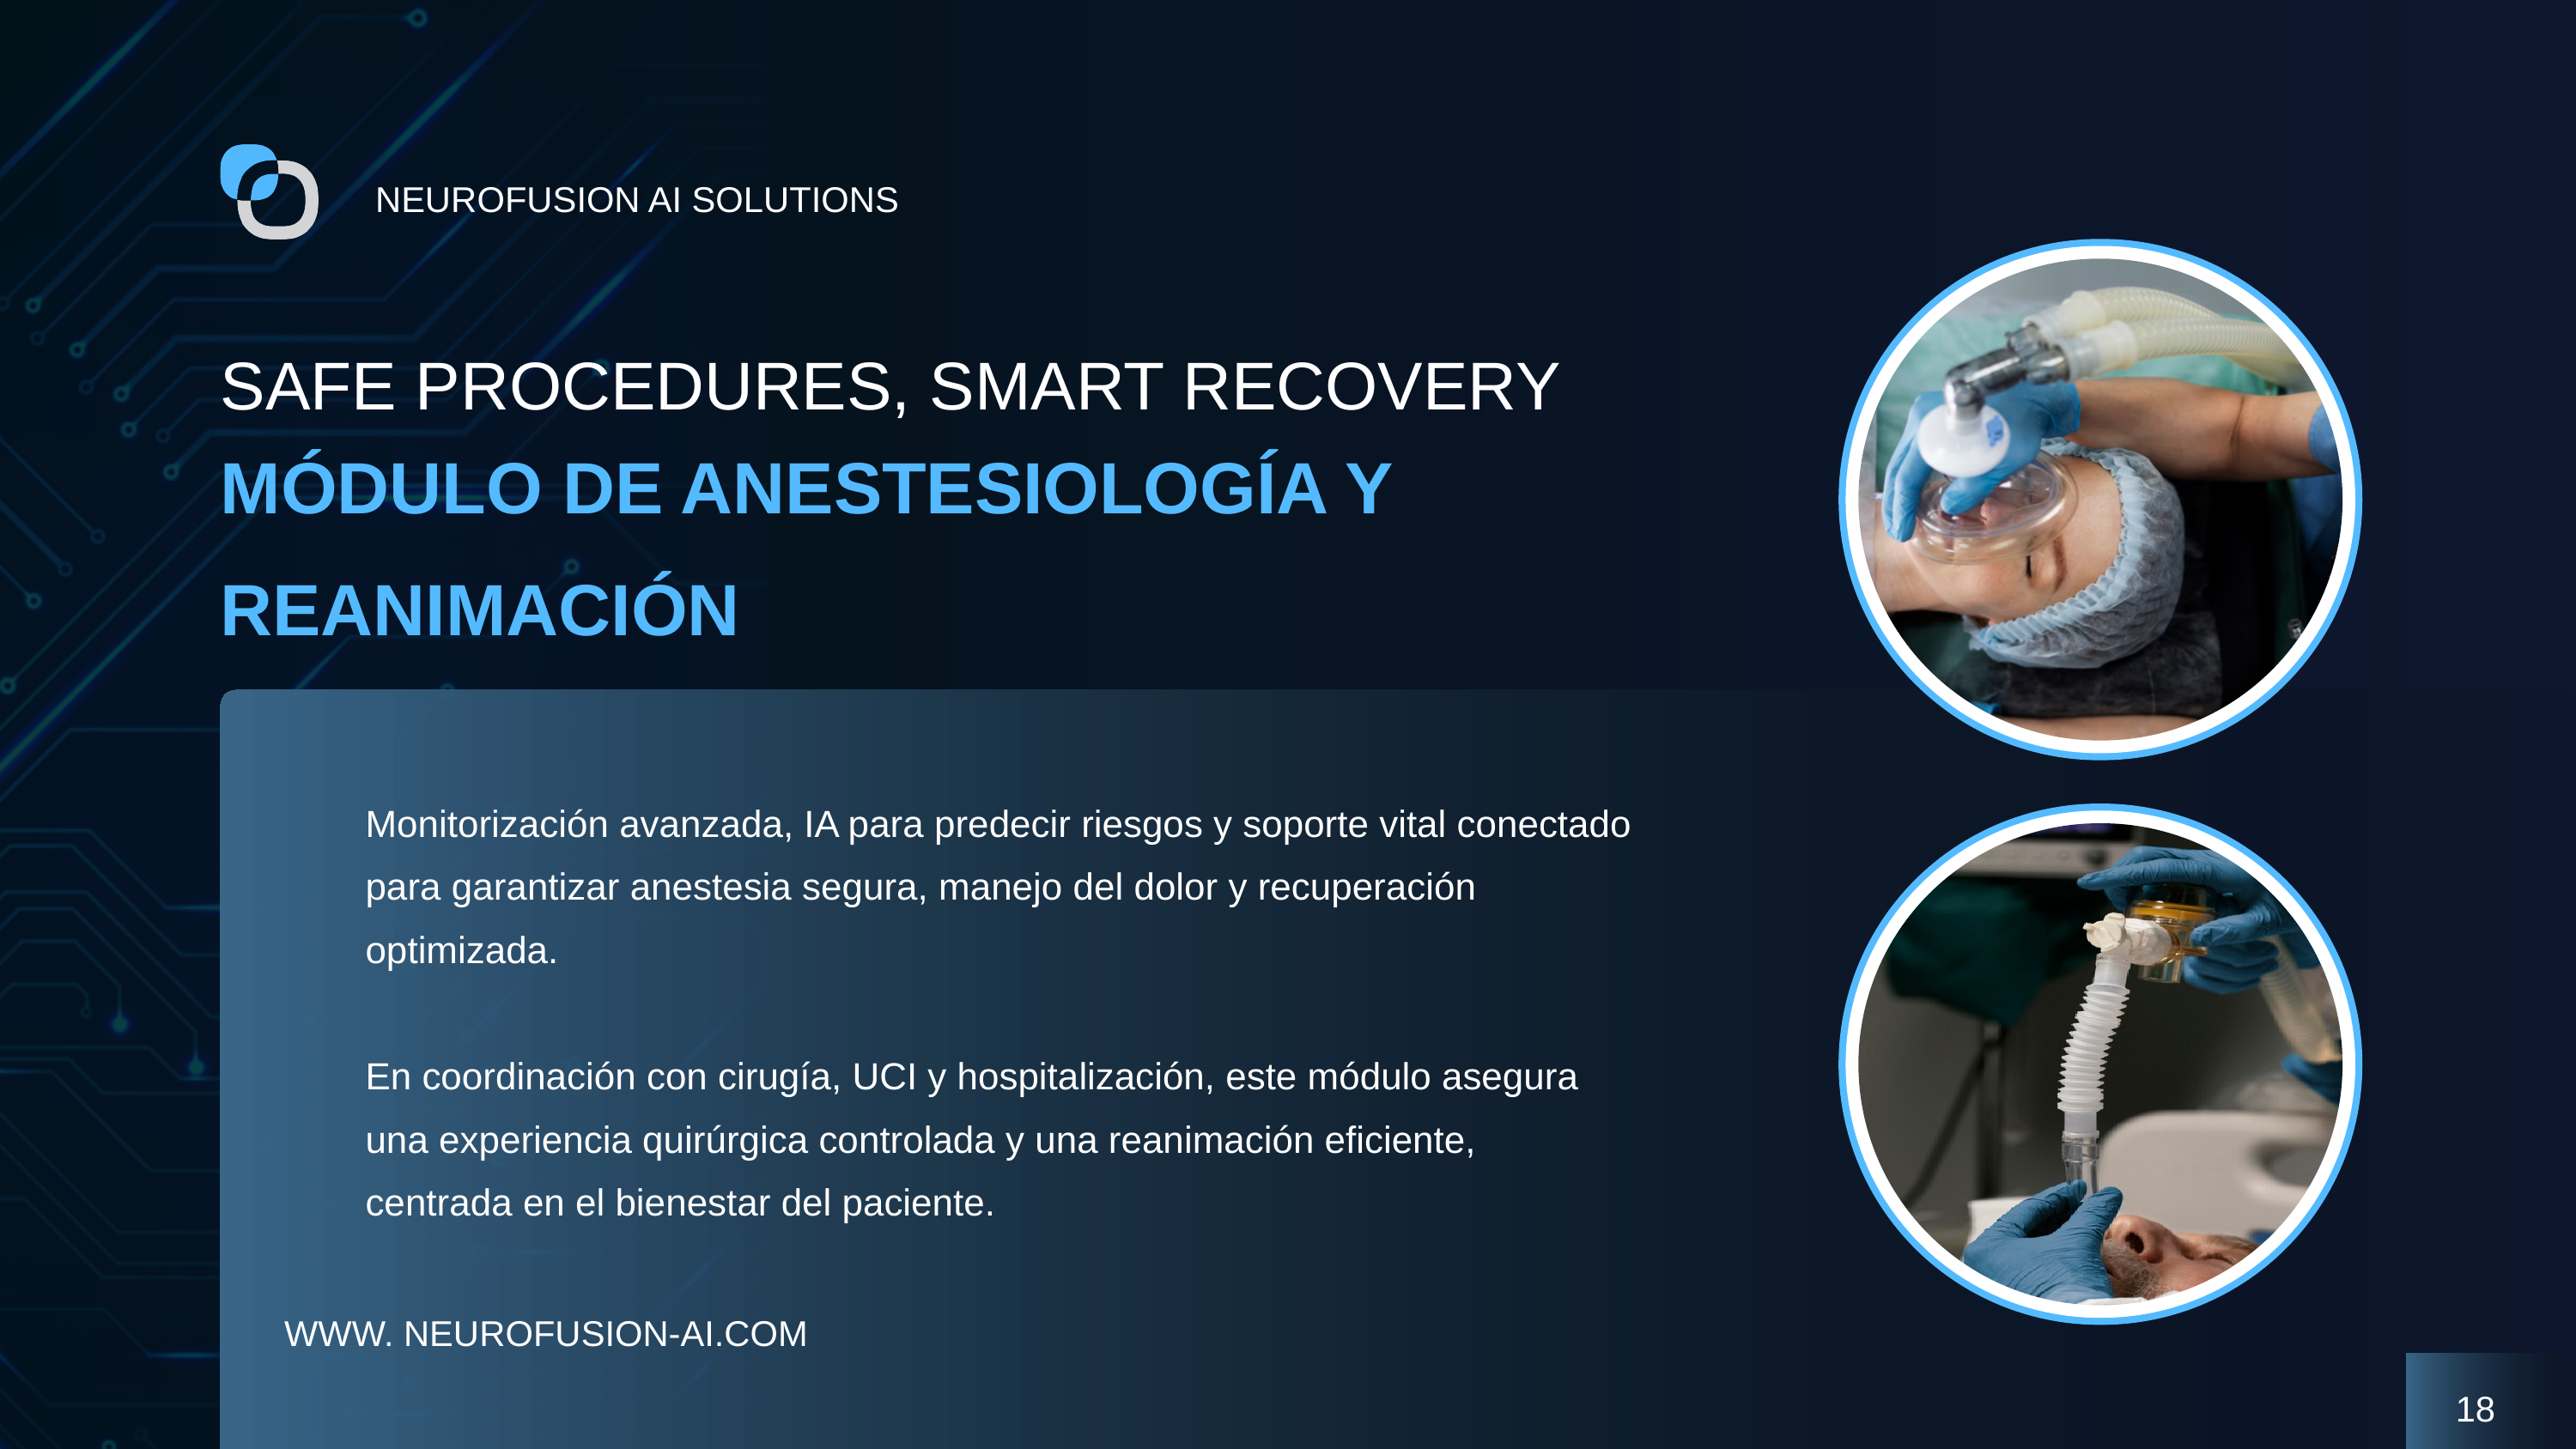

NEUROFUSION AI SOLUTIONS

SAFE PROCEDURES, SMART RECOVERY

MÓDULO DE ANESTESIOLOGÍA Y REANIMACIÓN

Monitorización avanzada, IA para predecir riesgos y soporte vital conectado para garantizar anestesia segura, manejo del dolor y recuperación optimizada.

En coordinación con cirugía, UCI y hospitalización, este módulo asegura una experiencia quirúrgica controlada y una reanimación eficiente, centrada en el bienestar del paciente.

WWW. NEUROFUSION-AI.COM

18